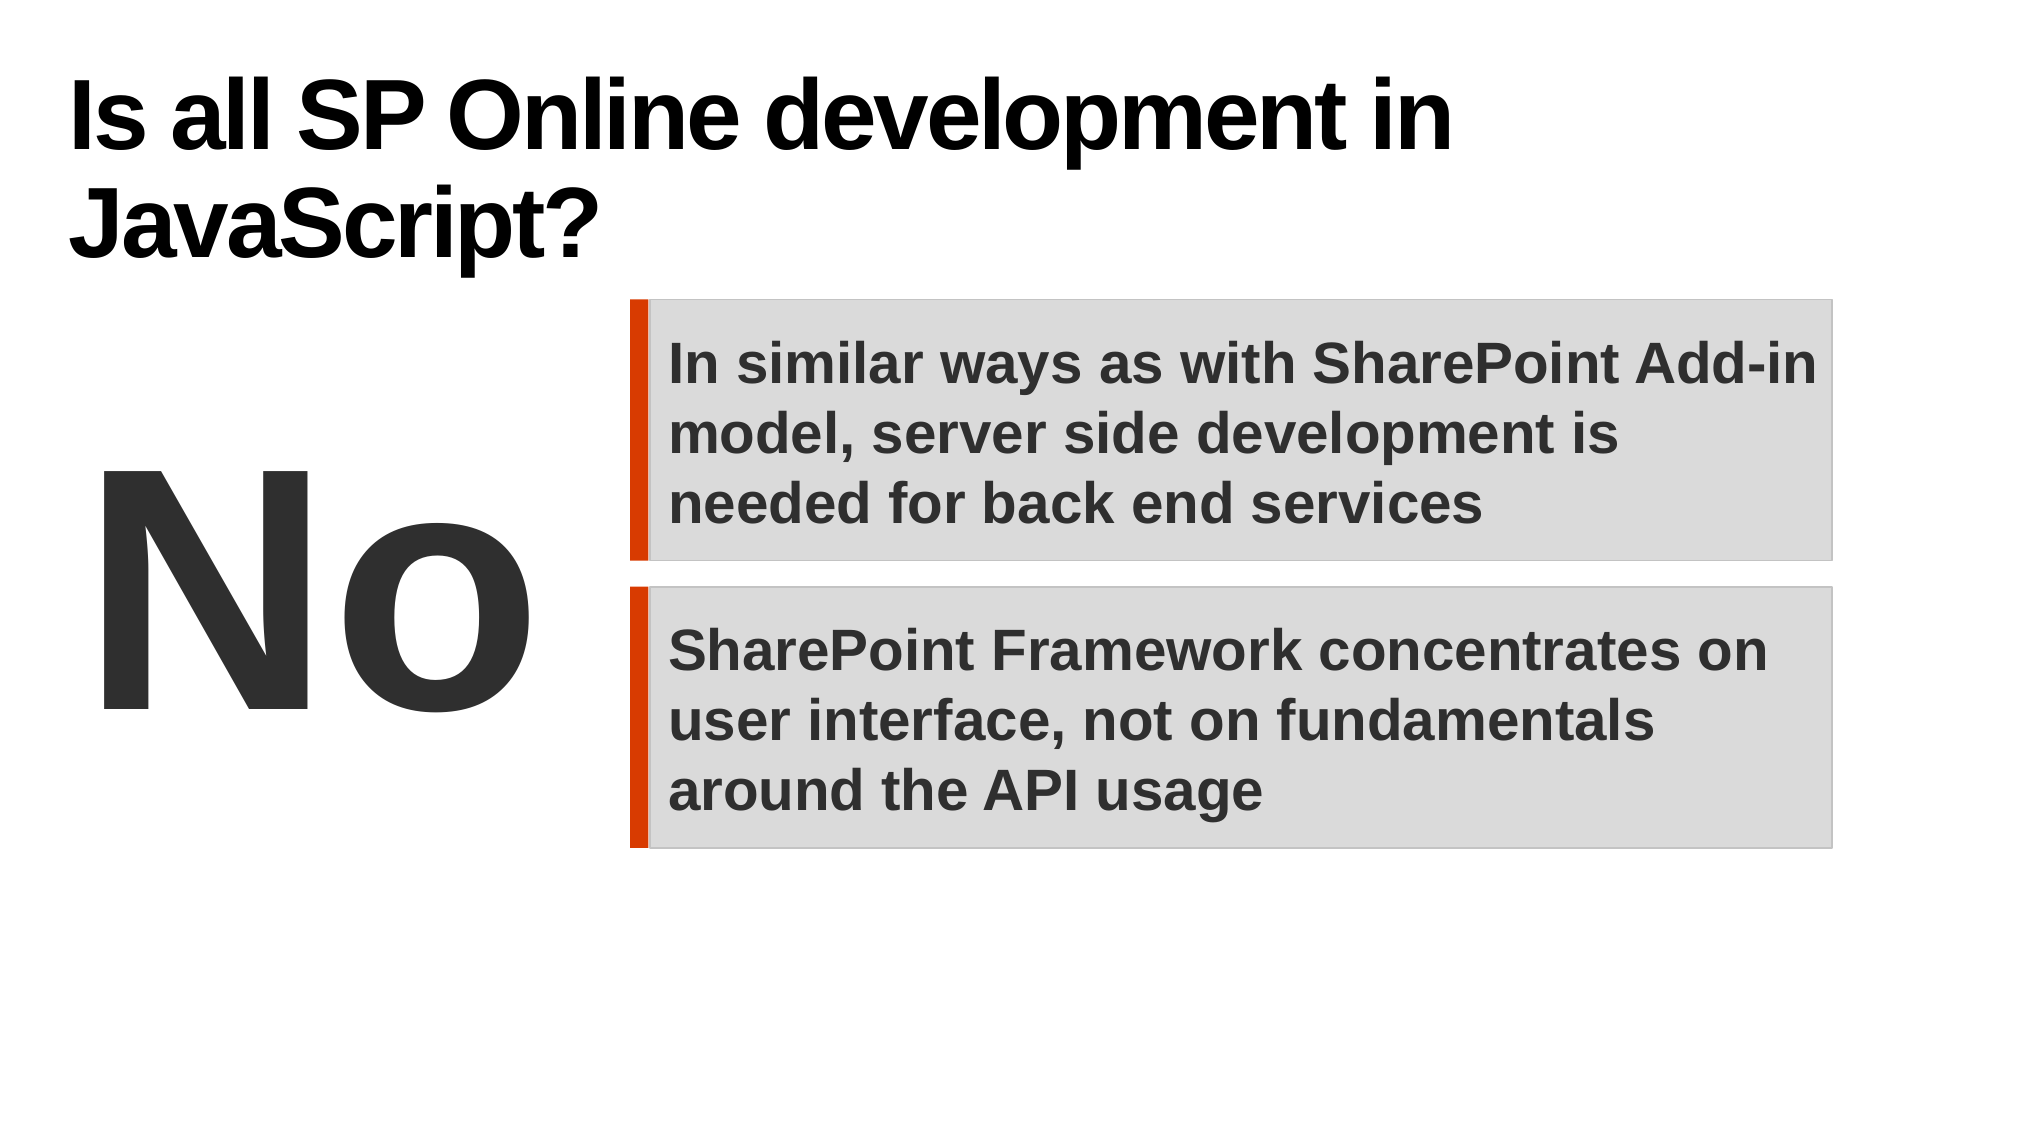

# Is all SP Online development in JavaScript?

In similar ways as with SharePoint Add-in model, server side development is needed for back end services
No

SharePoint Framework concentrates on user interface, not on fundamentals around the API usage